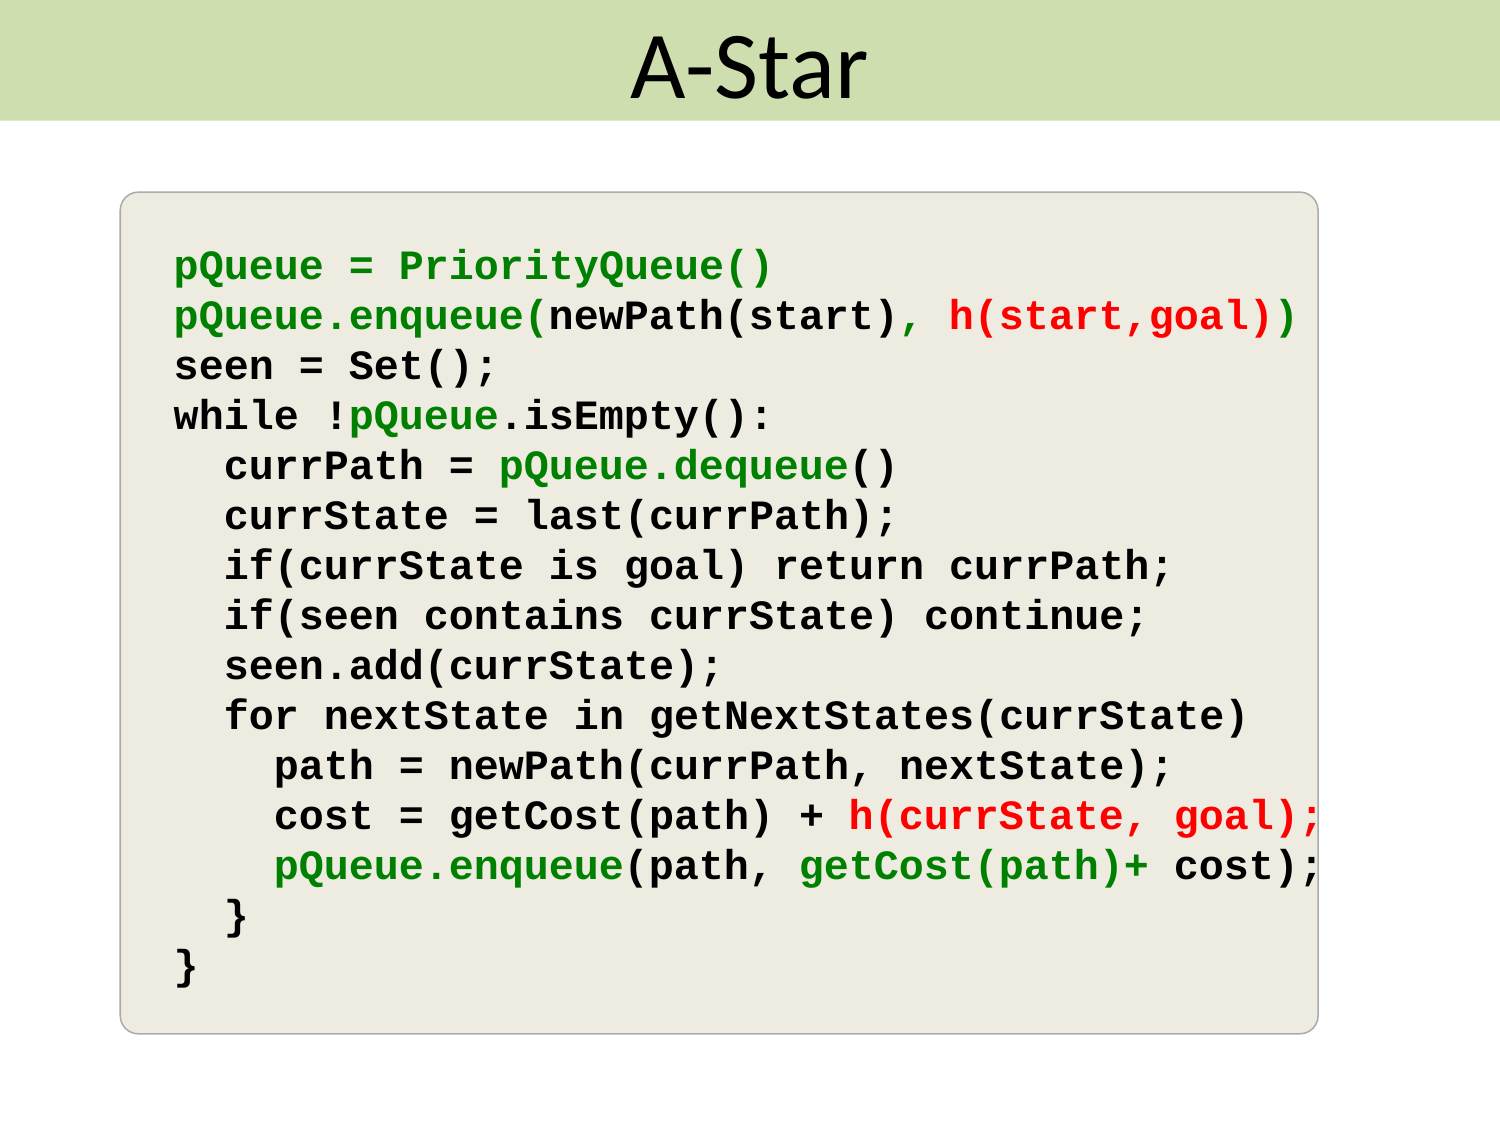

A-Star

pQueue = PriorityQueue()
pQueue.enqueue(newPath(start), h(start,goal))
seen = Set();
while !pQueue.isEmpty():
  currPath = pQueue.dequeue()
  currState = last(currPath);
  if(currState is goal) return currPath;
  if(seen contains currState) continue;
  seen.add(currState);
  for nextState in getNextStates(currState)
    path = newPath(currPath, nextState);
    cost = getCost(path) + h(currState, goal);
    pQueue.enqueue(path, getCost(path)+ cost);
  }
}